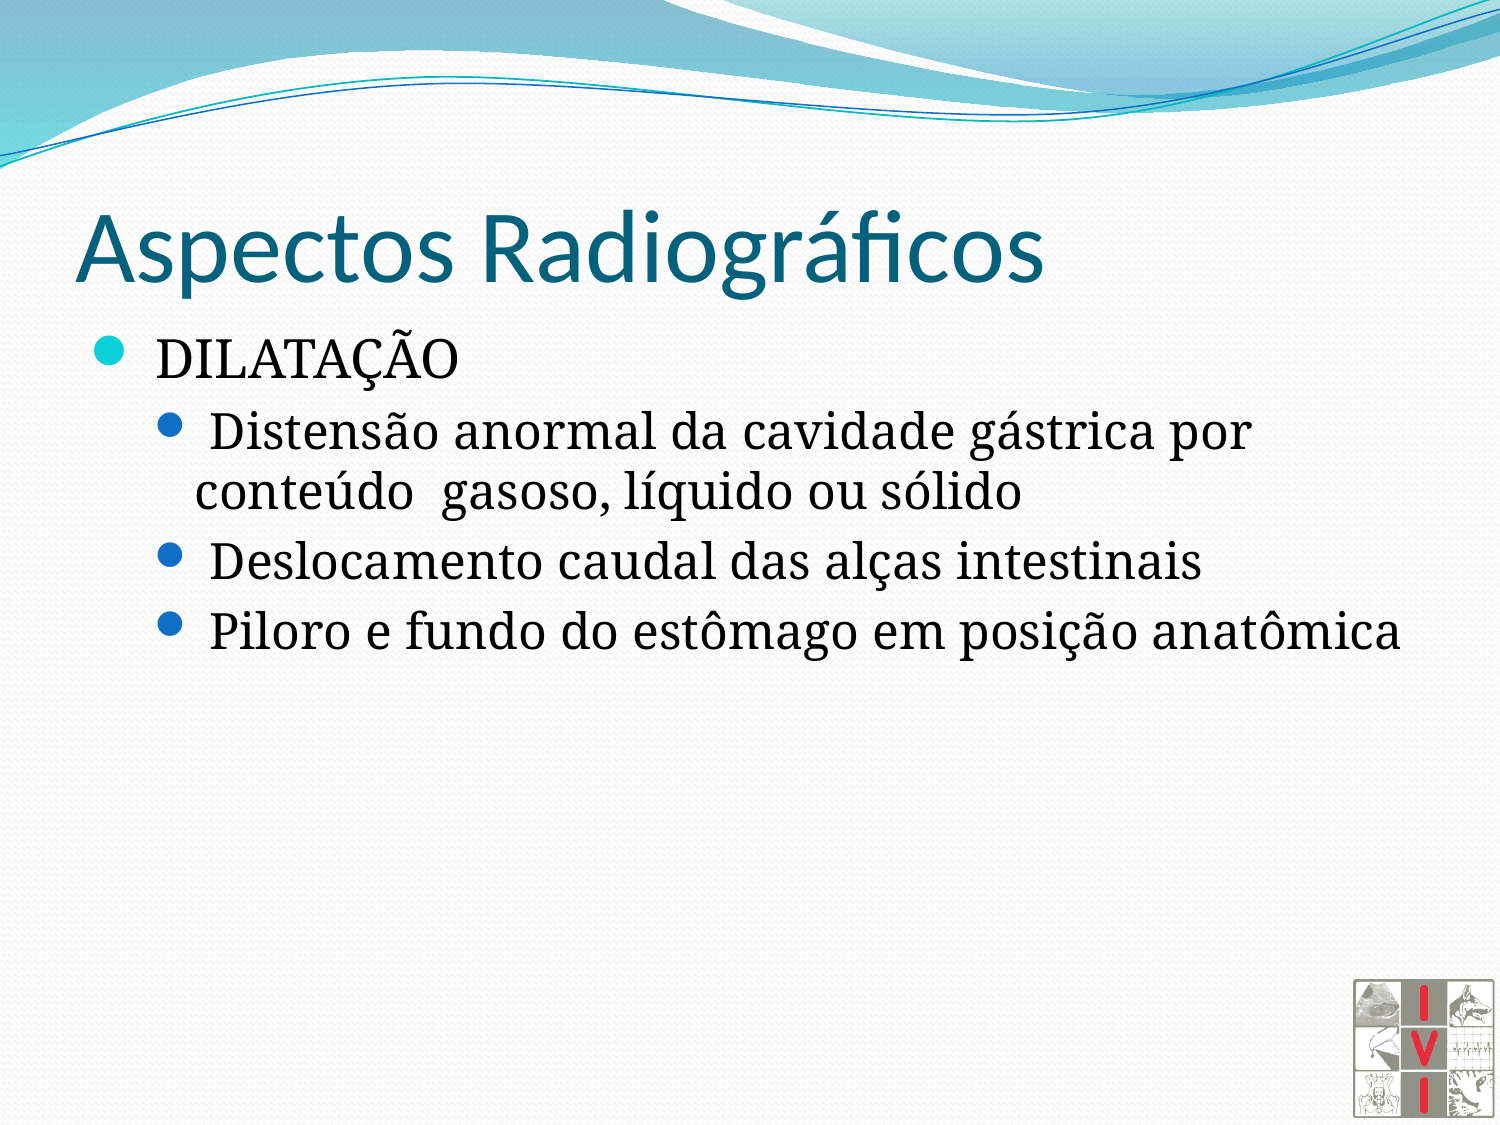

# Aspectos Radiográficos
 DILATAÇÃO
 Distensão anormal da cavidade gástrica por conteúdo  gasoso, líquido ou sólido
 Deslocamento caudal das alças intestinais
 Piloro e fundo do estômago em posição anatômica